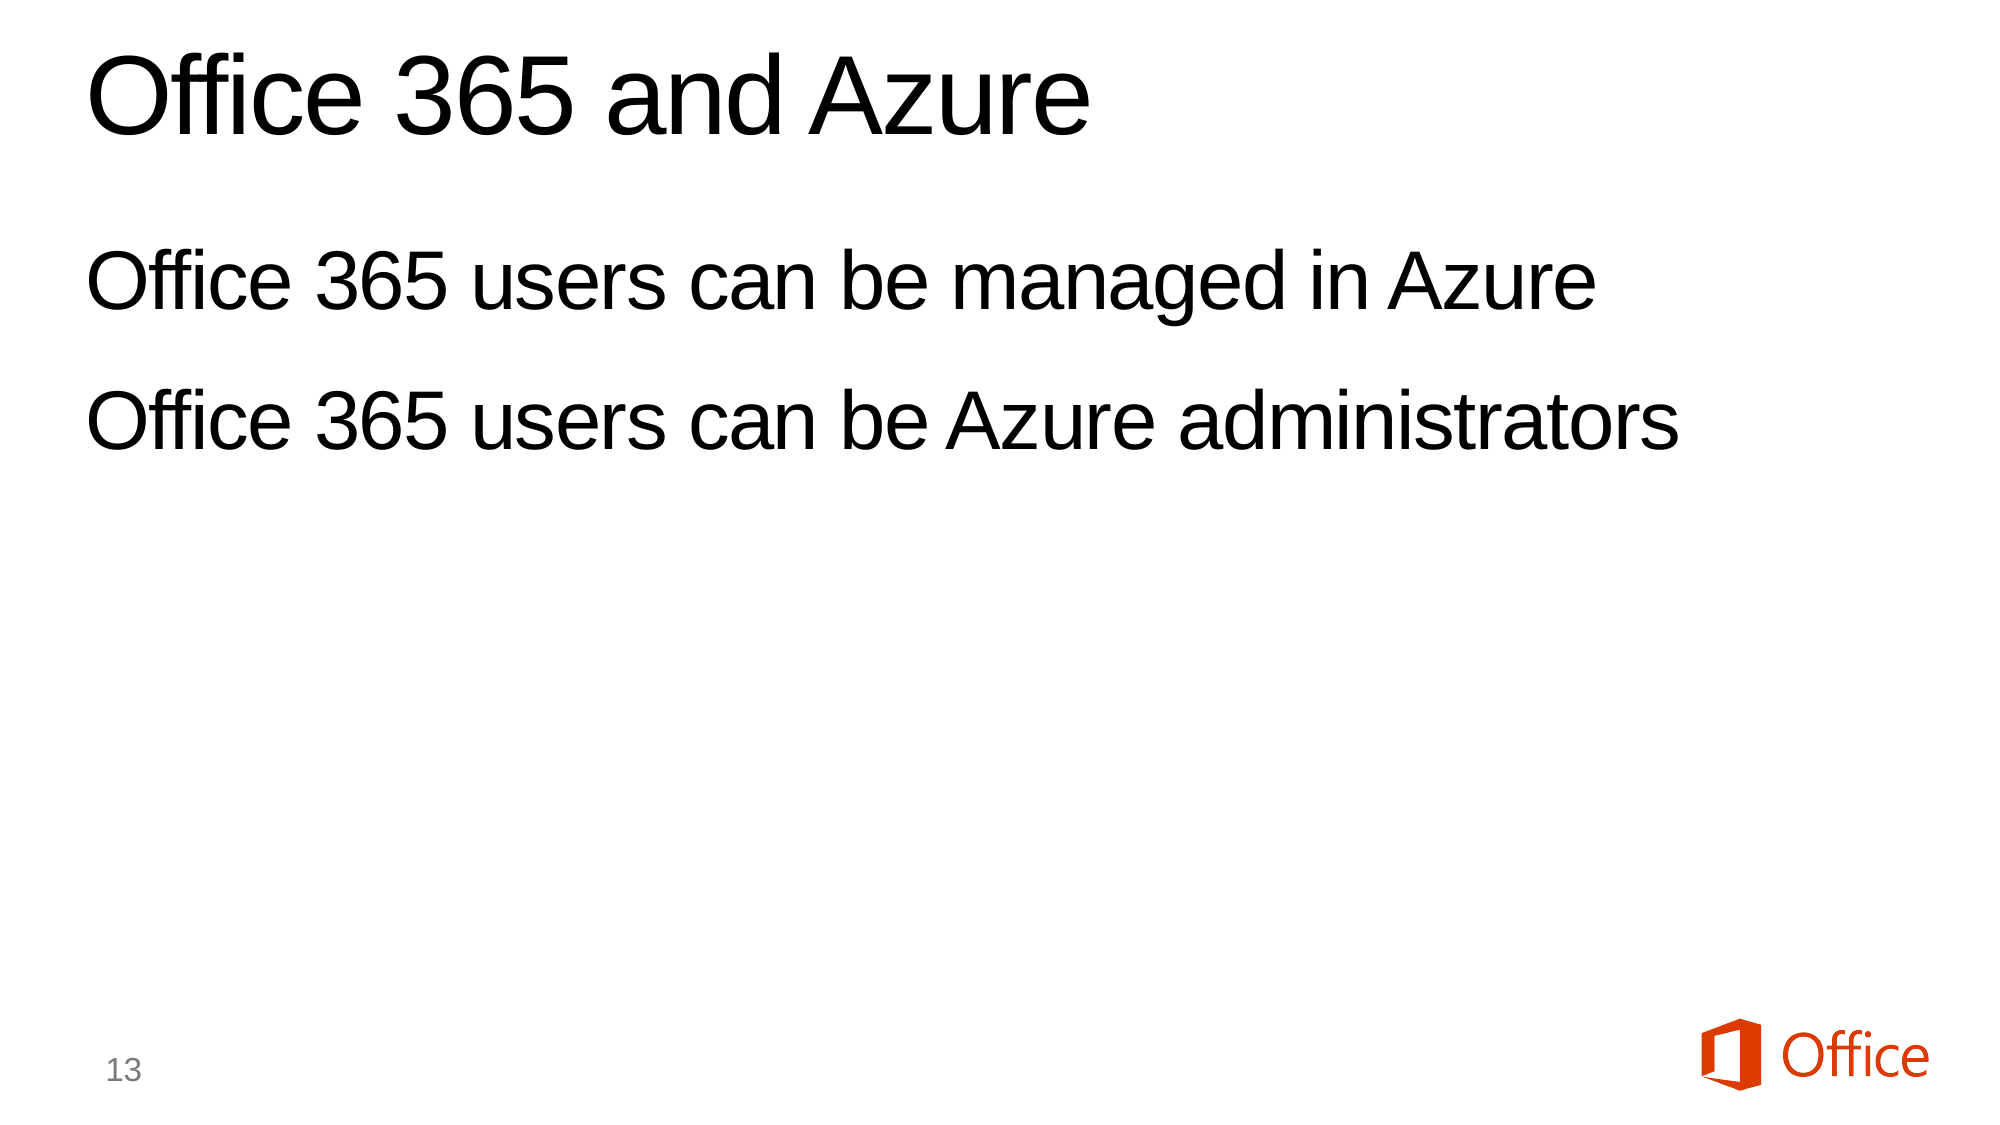

# Office 365 and Azure
Office 365 users can be managed in Azure
Office 365 users can be Azure administrators

13